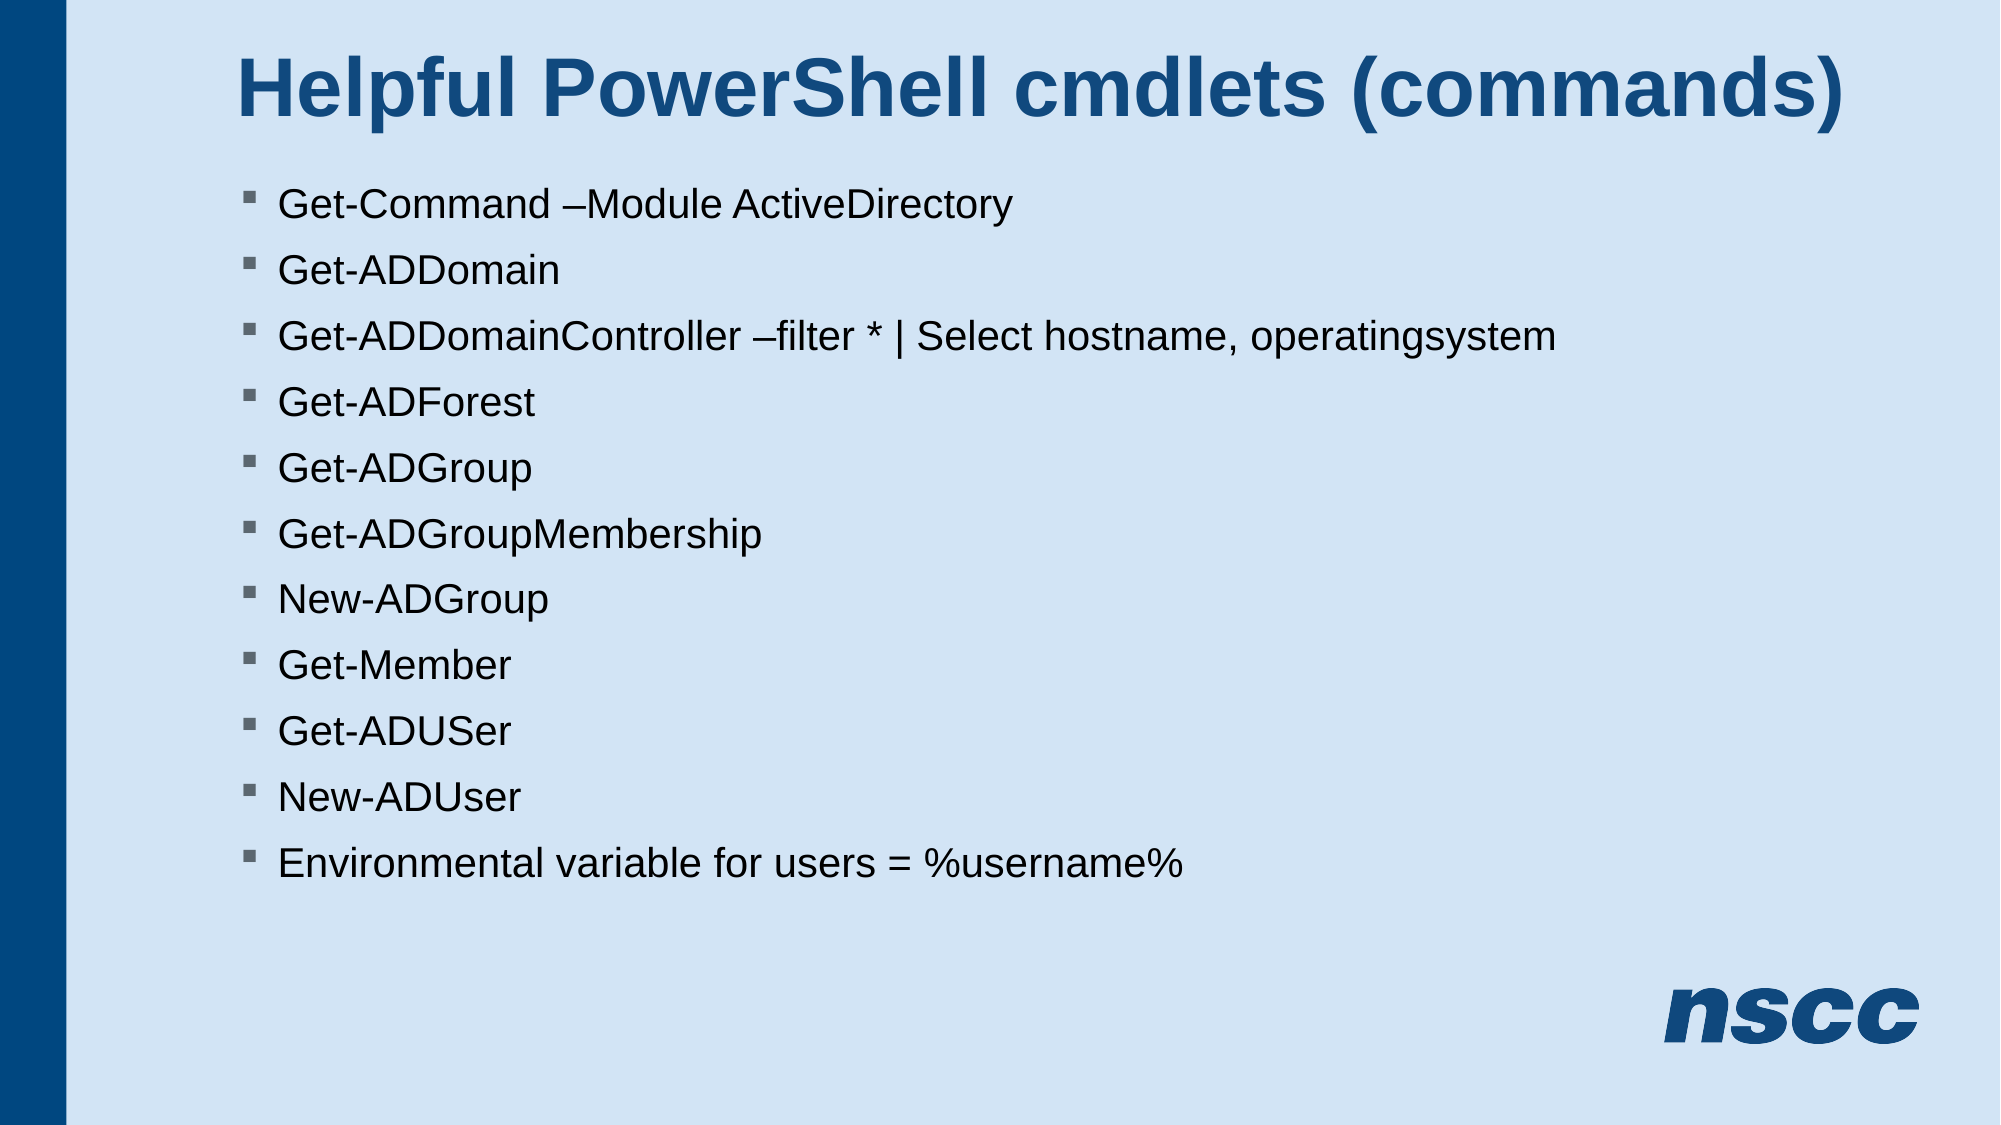

# Helpful PowerShell cmdlets (commands)
Get-Command –Module ActiveDirectory
Get-ADDomain
Get-ADDomainController –filter * | Select hostname, operatingsystem
Get-ADForest
Get-ADGroup
Get-ADGroupMembership
New-ADGroup
Get-Member
Get-ADUSer
New-ADUser
Environmental variable for users = %username%